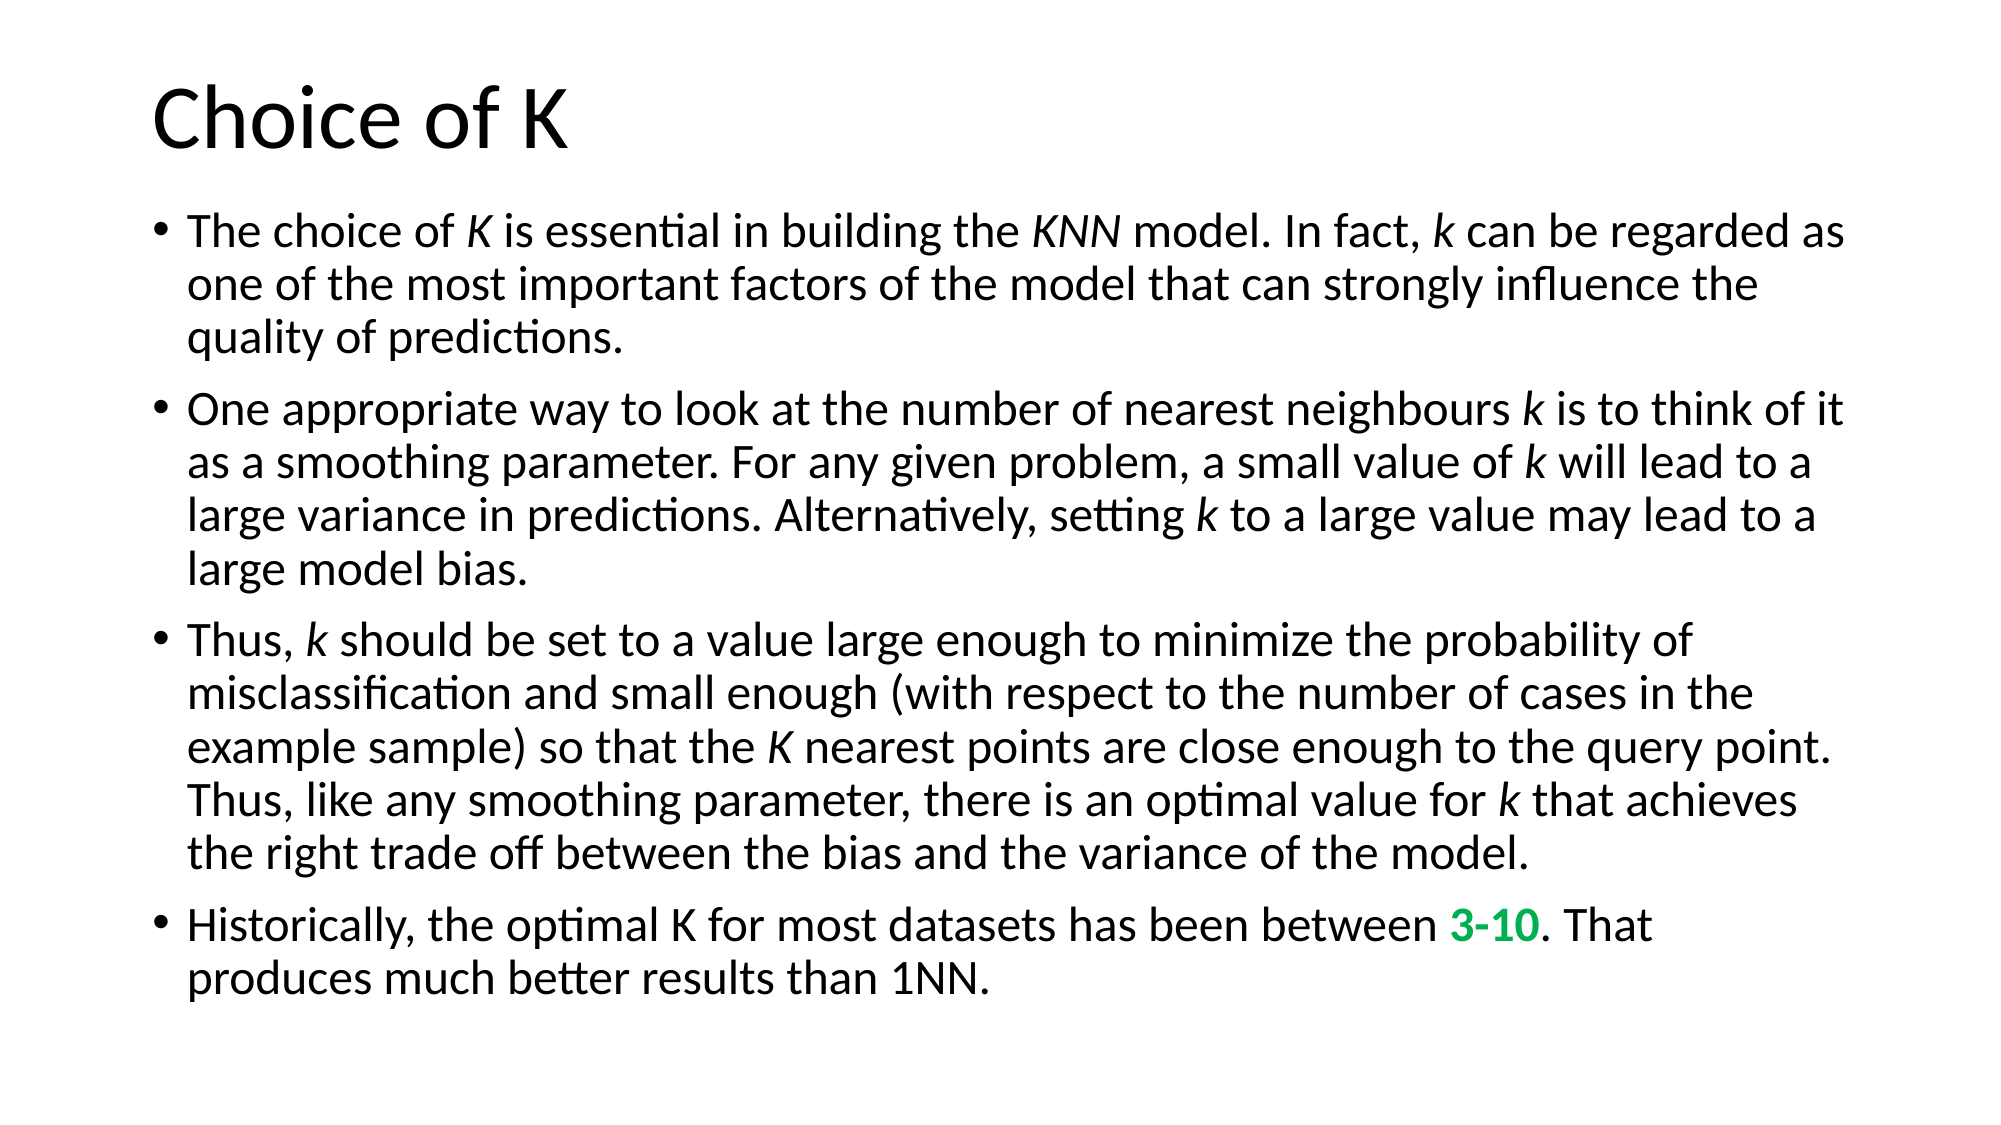

# Choice of K
The choice of K is essential in building the KNN model. In fact, k can be regarded as one of the most important factors of the model that can strongly influence the quality of predictions.
One appropriate way to look at the number of nearest neighbours k is to think of it as a smoothing parameter. For any given problem, a small value of k will lead to a large variance in predictions. Alternatively, setting k to a large value may lead to a large model bias.
Thus, k should be set to a value large enough to minimize the probability of misclassification and small enough (with respect to the number of cases in the example sample) so that the K nearest points are close enough to the query point. Thus, like any smoothing parameter, there is an optimal value for k that achieves the right trade off between the bias and the variance of the model.
Historically, the optimal K for most datasets has been between 3-10. That produces much better results than 1NN.